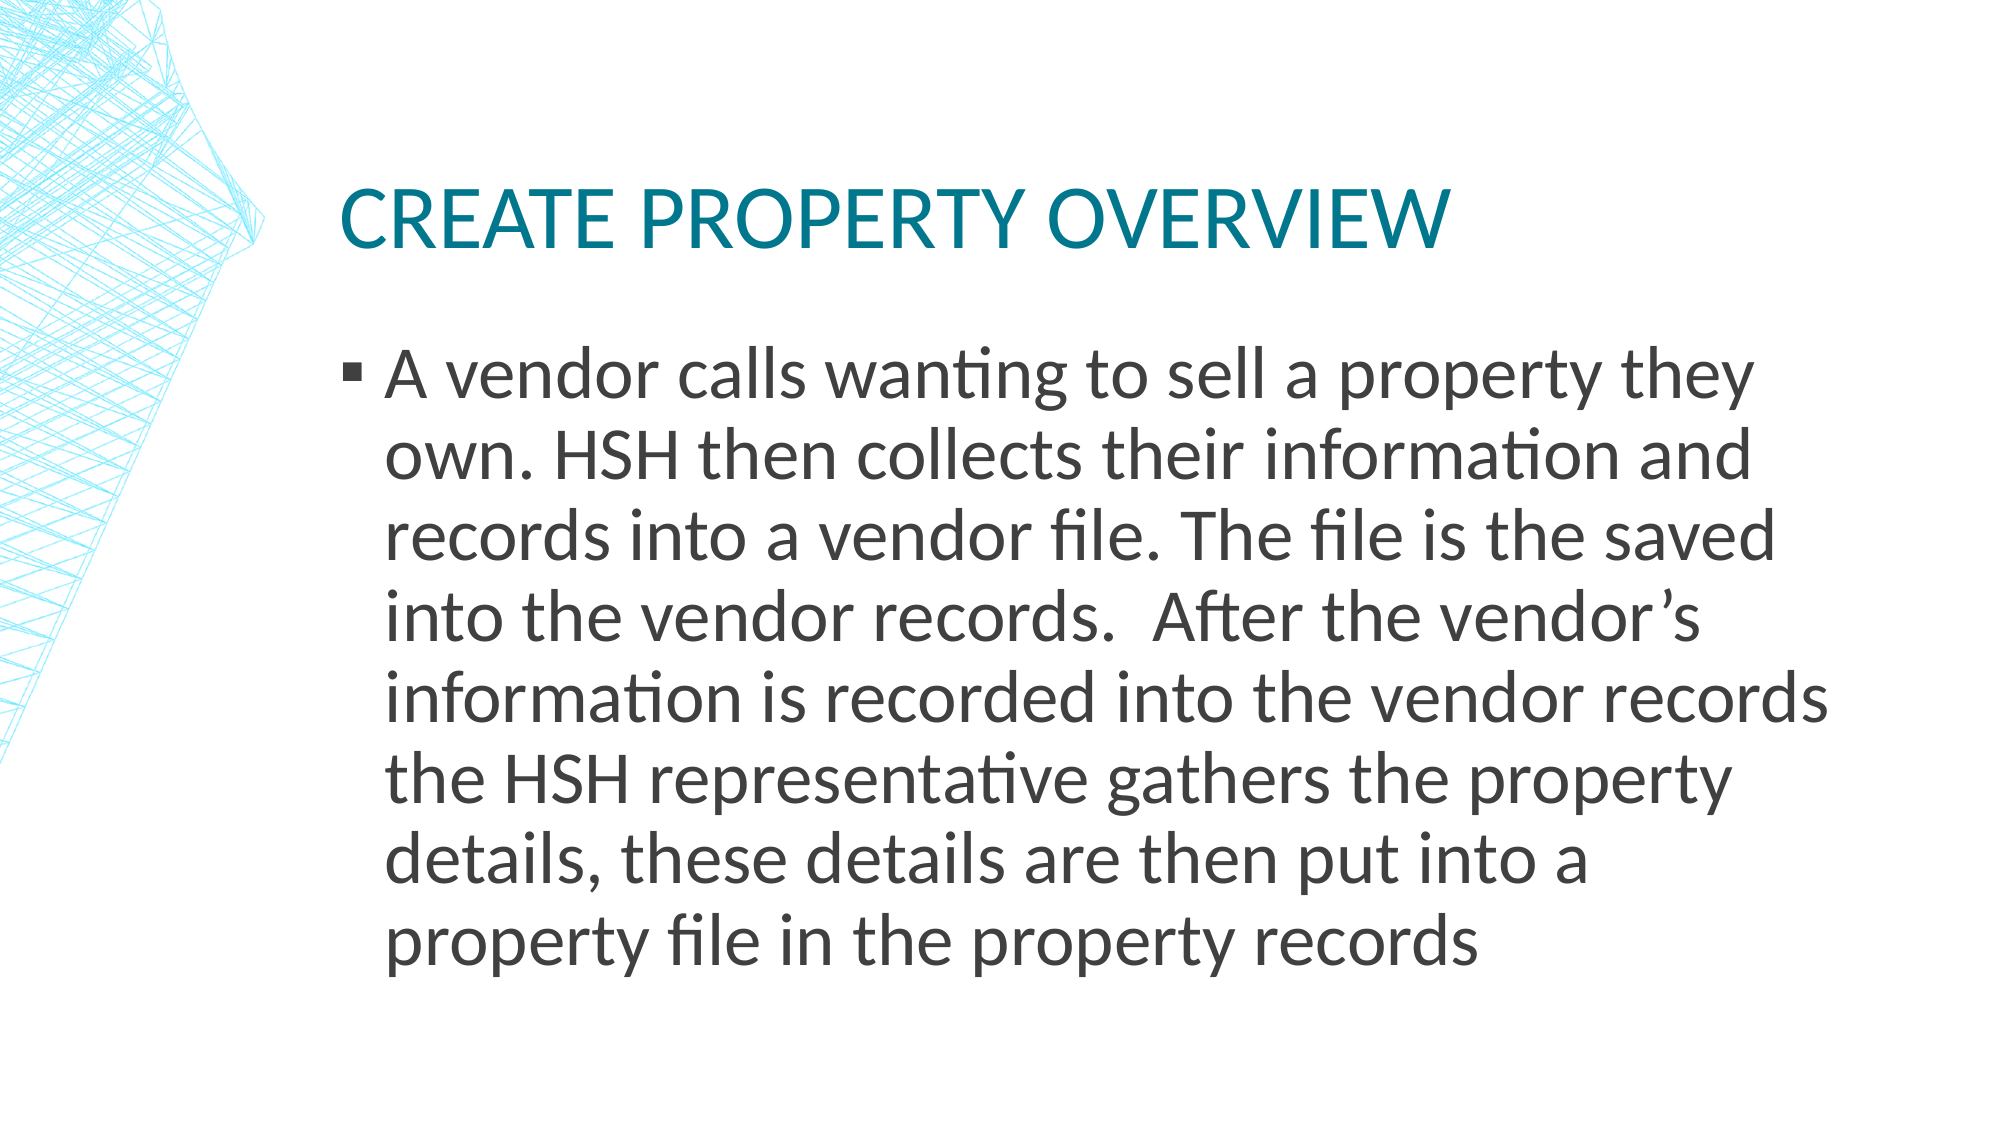

# Create Property Overview
A vendor calls wanting to sell a property they own. HSH then collects their information and records into a vendor file. The file is the saved into the vendor records.  After the vendor’s information is recorded into the vendor records the HSH representative gathers the property details, these details are then put into a property file in the property records